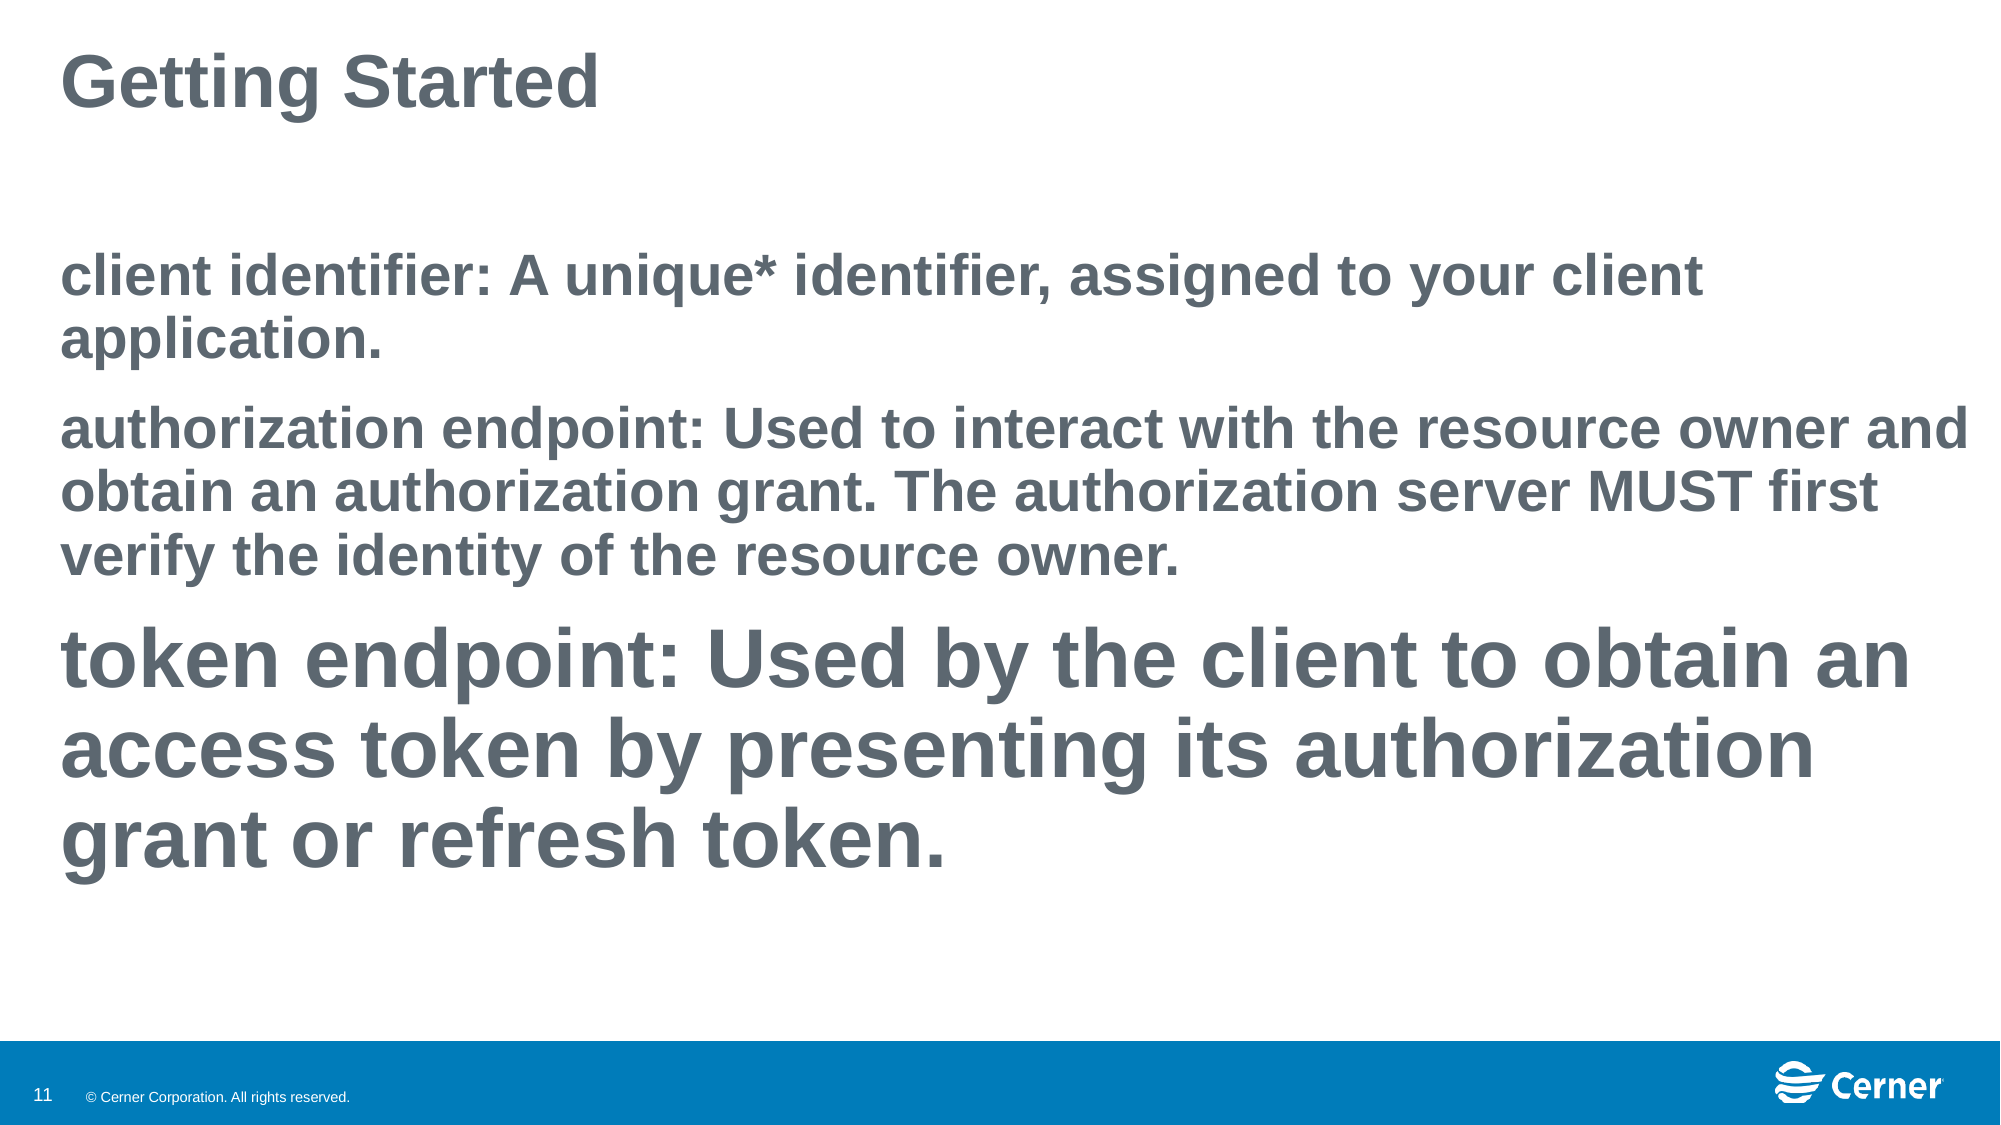

# Getting Started
client identifier: A unique* identifier, assigned to your client application.
authorization endpoint: Used to interact with the resource owner and obtain an authorization grant. The authorization server MUST first verify the identity of the resource owner.
token endpoint: Used by the client to obtain an access token by presenting its authorization grant or refresh token.